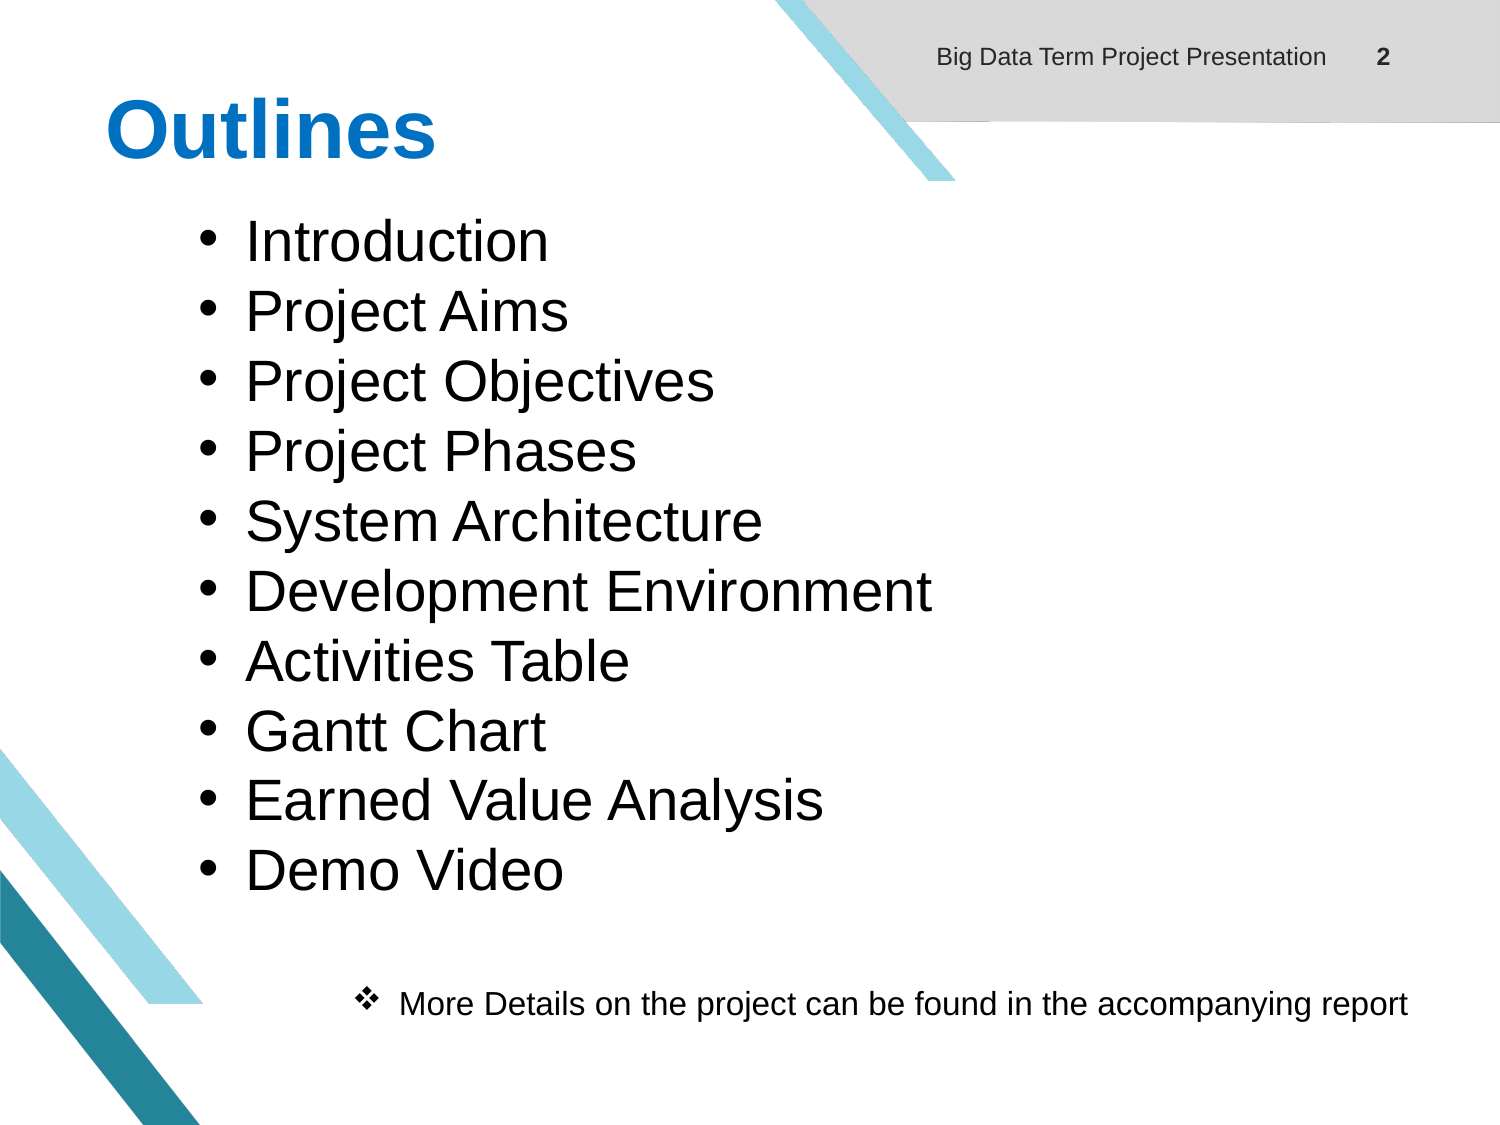

Big Data Term Project Presentation
2
# Outlines
Introduction
Project Aims
Project Objectives
Project Phases
System Architecture
Development Environment
Activities Table
Gantt Chart
Earned Value Analysis
Demo Video

More Details on the project can be found in the accompanying report